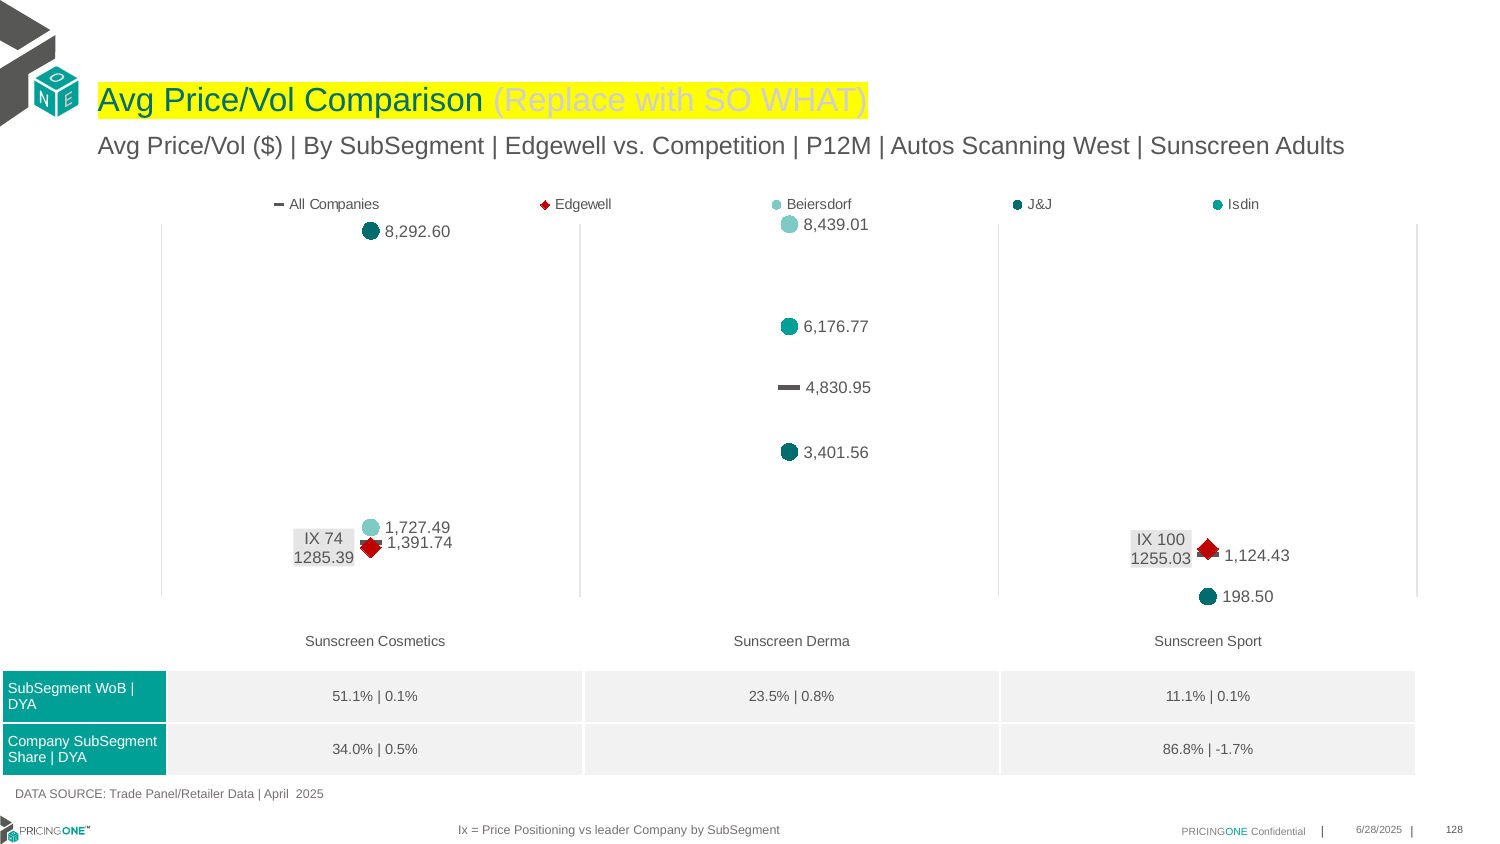

# Avg Price/Vol Comparison (Replace with SO WHAT)
Avg Price/Vol ($) | By SubSegment | Edgewell vs. Competition | P12M | Autos Scanning West | Sunscreen Adults

### Chart

| Category | All Companies | Edgewell | Beiersdorf | J&J | Isdin |
|---|---|---|---|---|---|
| IX 74 | 1391.74 | 1285.39 | 1727.49 | 8292.6 | None |
| None | 4830.95 | None | 8439.01 | 3401.56 | 6176.77 |
| IX 100 | 1124.43 | 1255.03 | None | 198.5 | None |
|  | Sunscreen Cosmetics | Sunscreen Derma | Sunscreen Sport |
| --- | --- | --- | --- |
| SubSegment WoB | DYA | 51.1% | 0.1% | 23.5% | 0.8% | 11.1% | 0.1% |
| Company SubSegment Share | DYA | 34.0% | 0.5% |  | 86.8% | -1.7% |
DATA SOURCE: Trade Panel/Retailer Data | April  2025
Ix = Price Positioning vs leader Company by SubSegment
6/28/2025
128